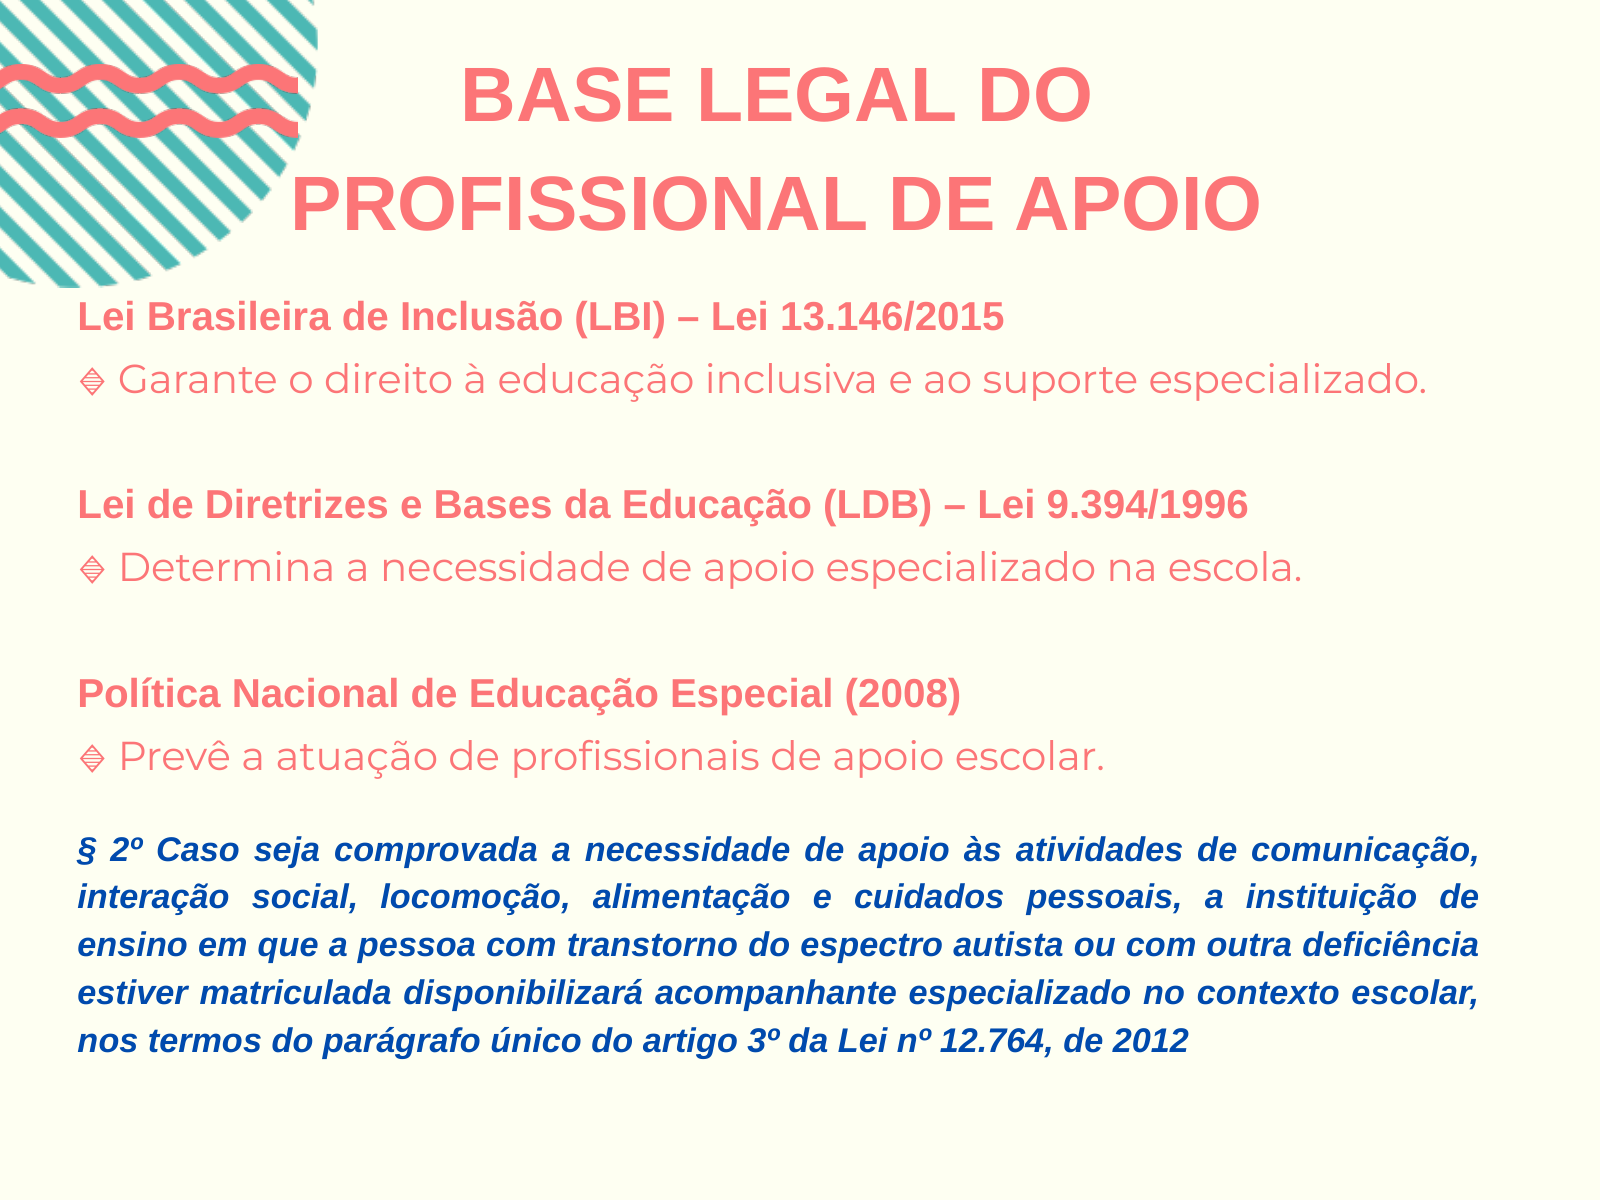

BASE LEGAL DO PROFISSIONAL DE APOIO

Lei Brasileira de Inclusão (LBI) – Lei 13.146/2015
🔹 Garante o direito à educação inclusiva e ao suporte especializado.

Lei de Diretrizes e Bases da Educação (LDB) – Lei 9.394/1996
🔹 Determina a necessidade de apoio especializado na escola.

Política Nacional de Educação Especial (2008)
🔹 Prevê a atuação de profissionais de apoio escolar.

§ 2º Caso seja comprovada a necessidade de apoio às atividades de comunicação, interação social, locomoção, alimentação e cuidados pessoais, a instituição de ensino em que a pessoa com transtorno do espectro autista ou com outra deficiência estiver matriculada disponibilizará acompanhante especializado no contexto escolar, nos termos do parágrafo único do artigo 3º da Lei nº 12.764, de 2012